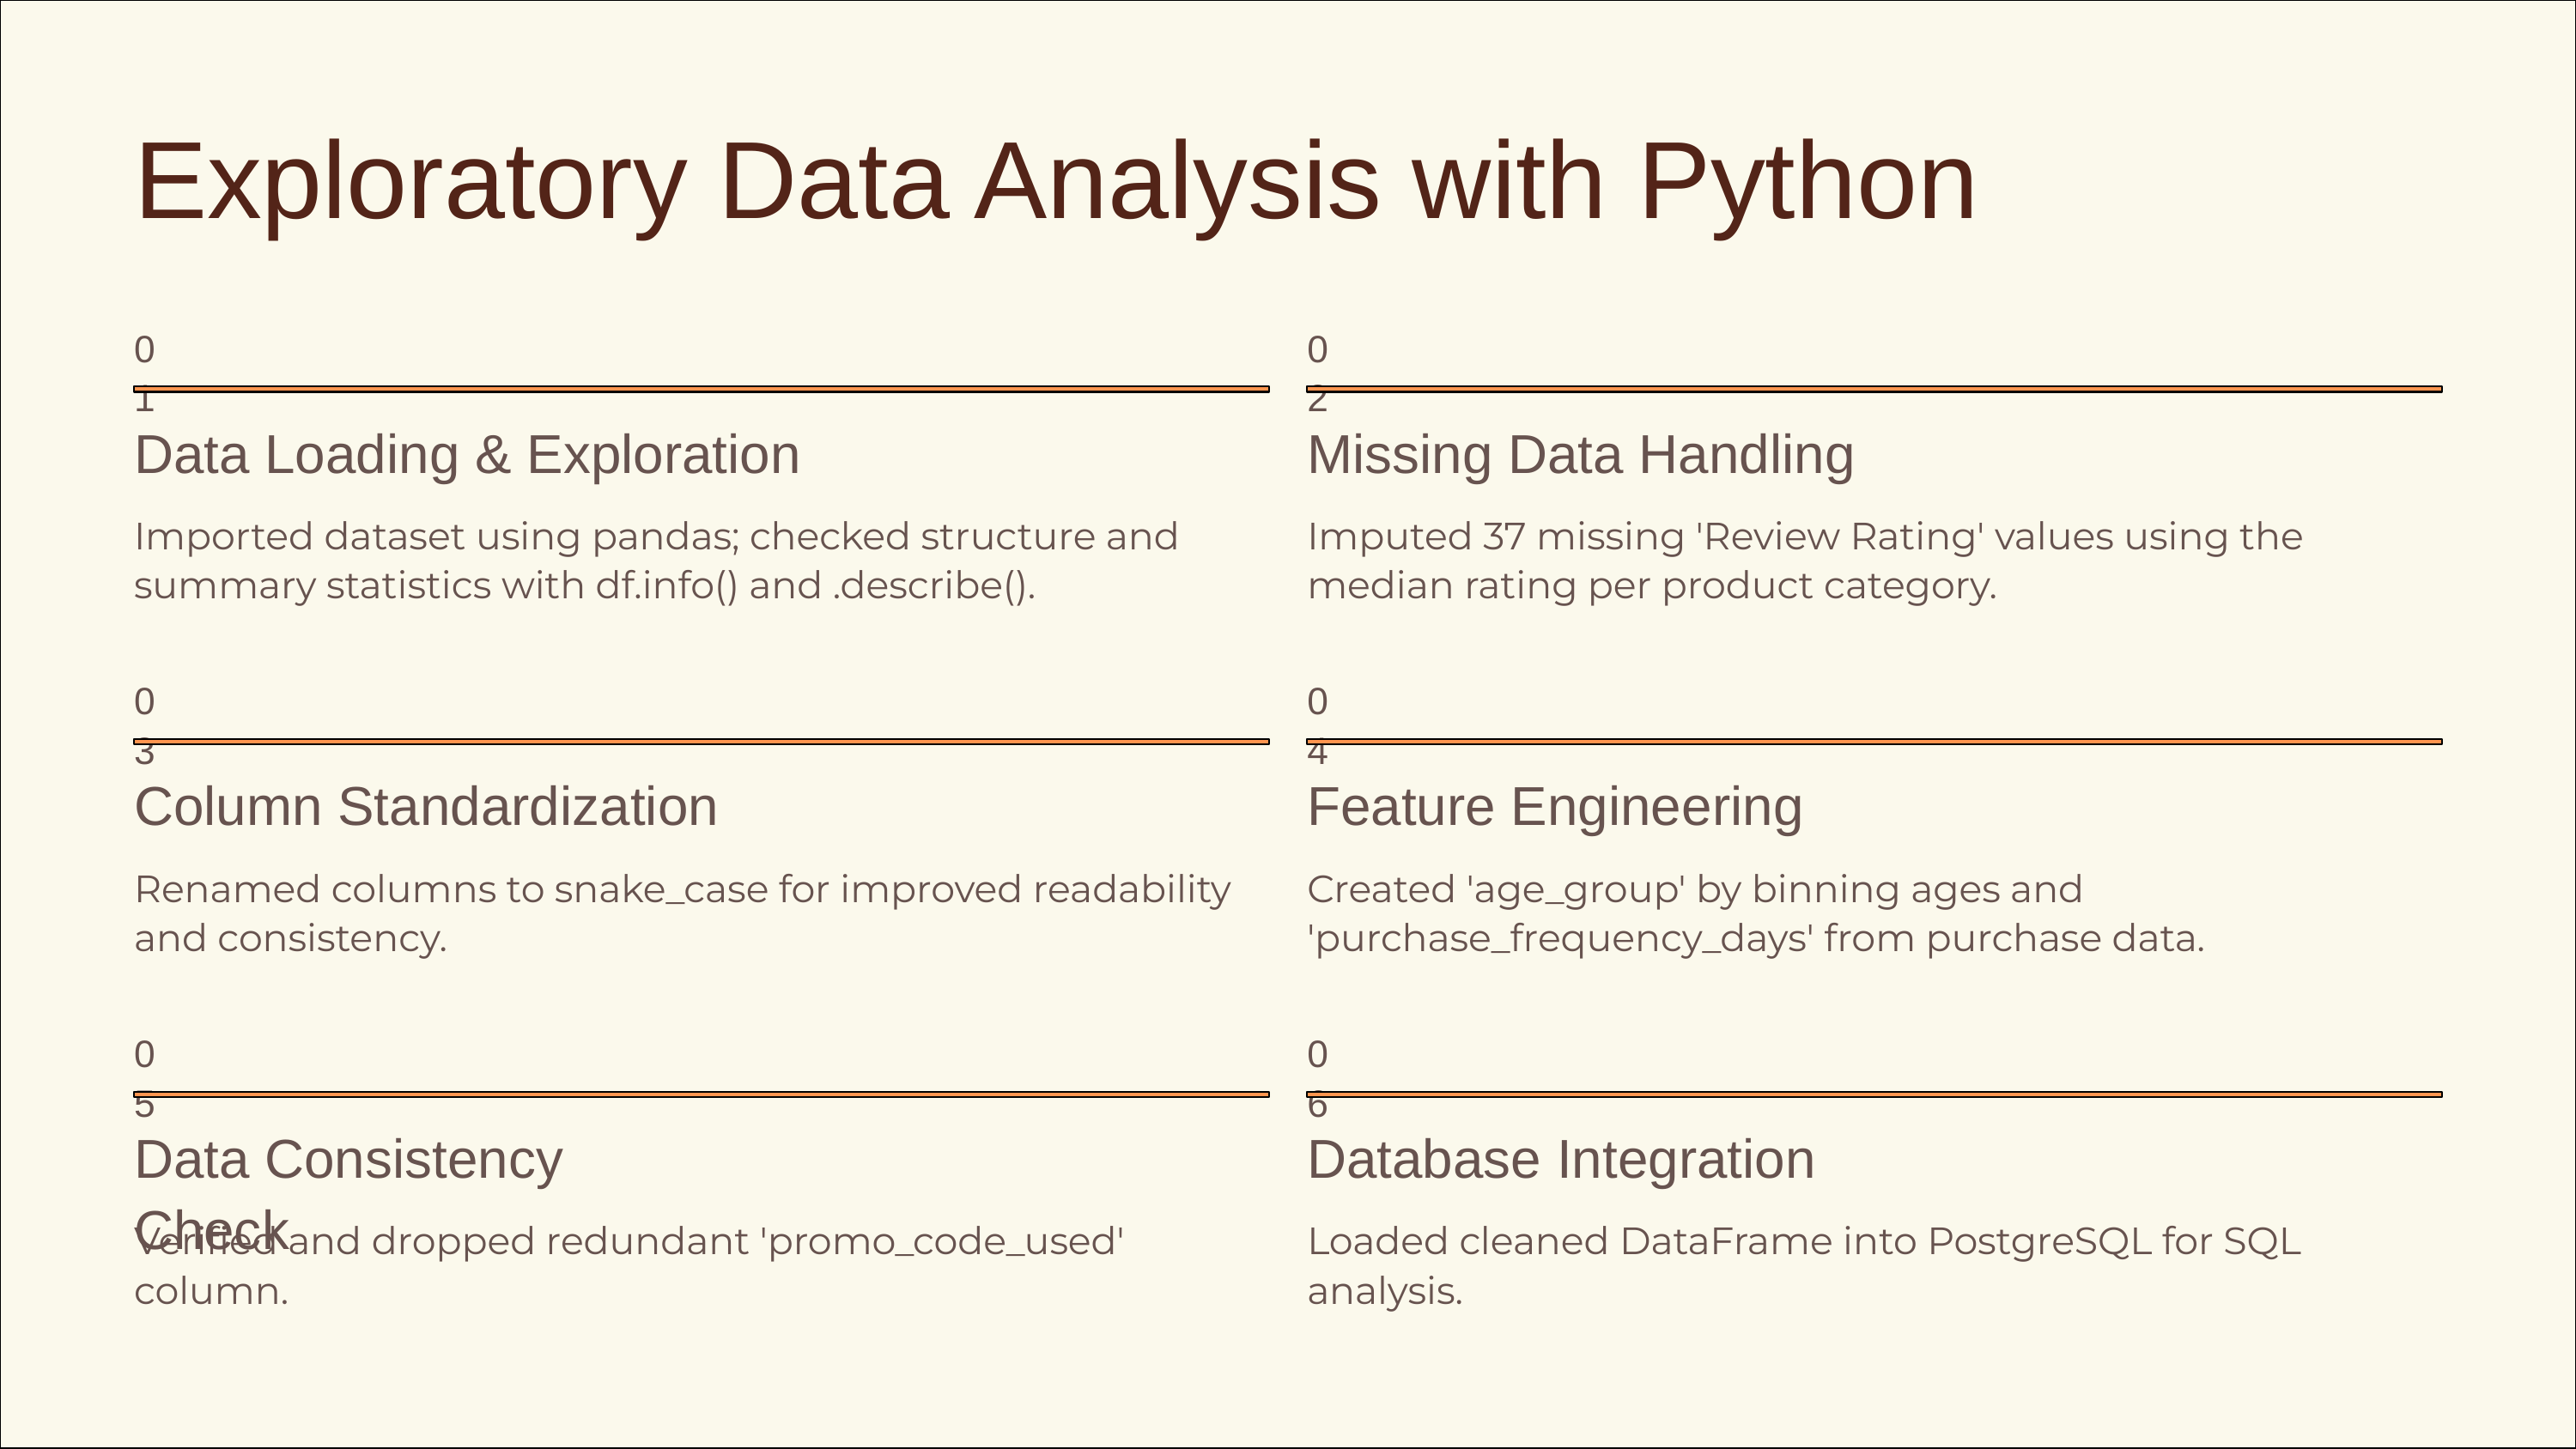

Exploratory Data Analysis with Python
01
02

Data Loading & Exploration
Missing Data Handling
Imported dataset using pandas; checked structure and summary statistics with df.info() and .describe().
Imputed 37 missing 'Review Rating' values using the median rating per product category.
03
04

Column Standardization
Feature Engineering
Renamed columns to snake_case for improved readability and consistency.
Created 'age_group' by binning ages and 'purchase_frequency_days' from purchase data.
05
06

Data Consistency Check
Database Integration
Verified and dropped redundant 'promo_code_used' column.
Loaded cleaned DataFrame into PostgreSQL for SQL analysis.